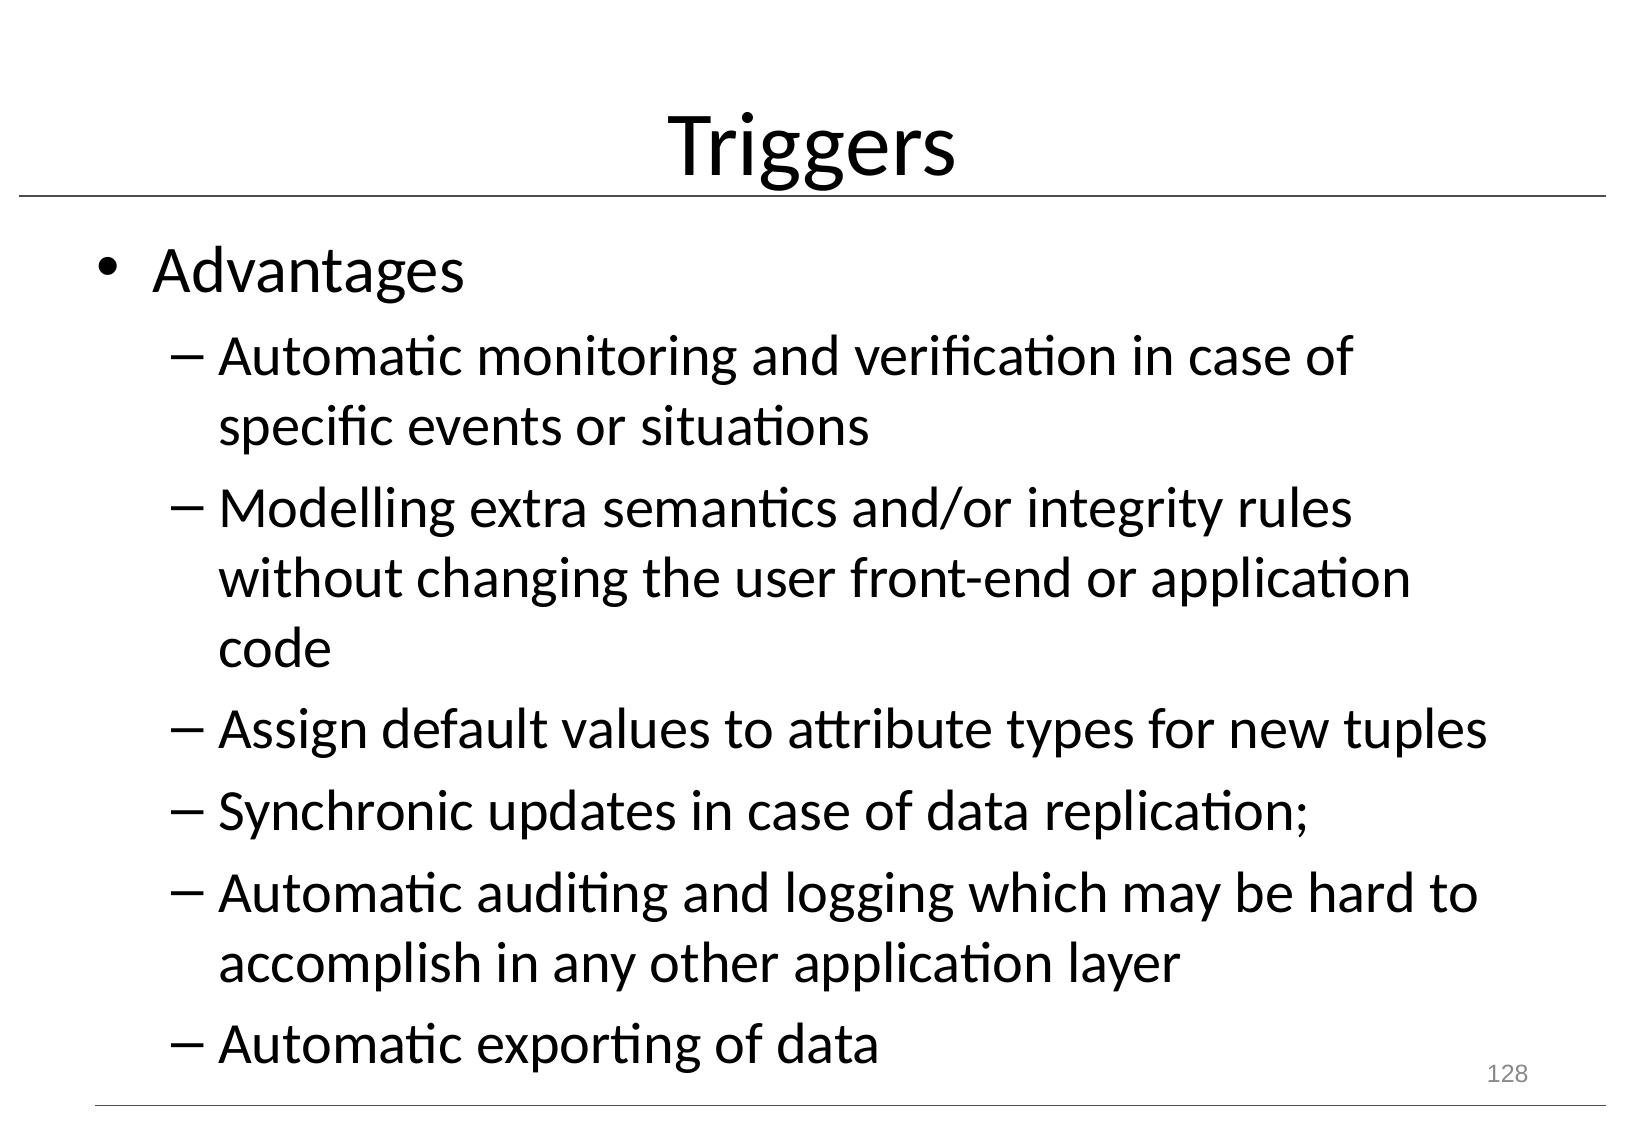

# Triggers
Advantages
Automatic monitoring and verification in case of specific events or situations
Modelling extra semantics and/or integrity rules without changing the user front-end or application code
Assign default values to attribute types for new tuples
Synchronic updates in case of data replication;
Automatic auditing and logging which may be hard to accomplish in any other application layer
Automatic exporting of data

128